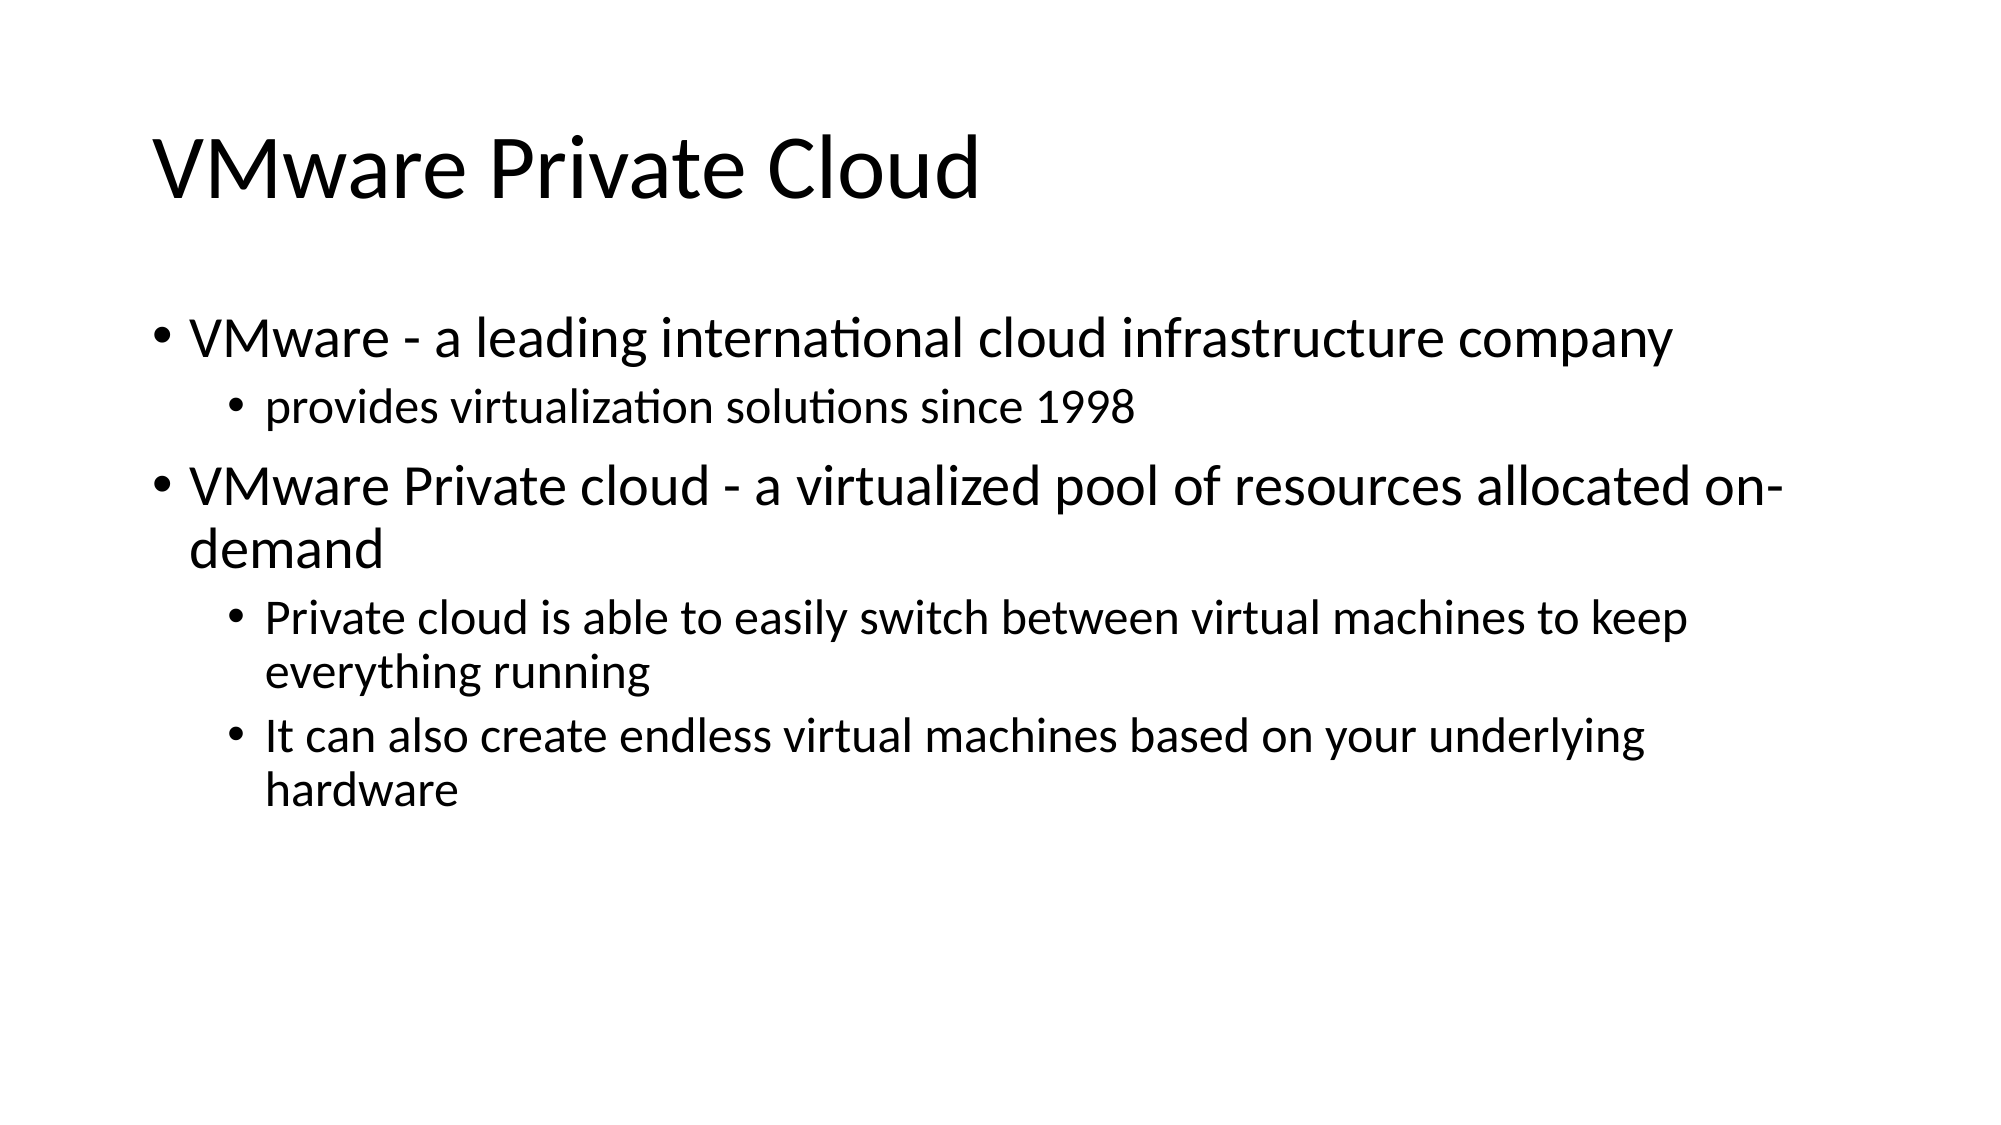

# VMware Private Cloud
VMware - a leading international cloud infrastructure company
provides virtualization solutions since 1998
VMware Private cloud - a virtualized pool of resources allocated on-demand
Private cloud is able to easily switch between virtual machines to keep everything running
It can also create endless virtual machines based on your underlying hardware